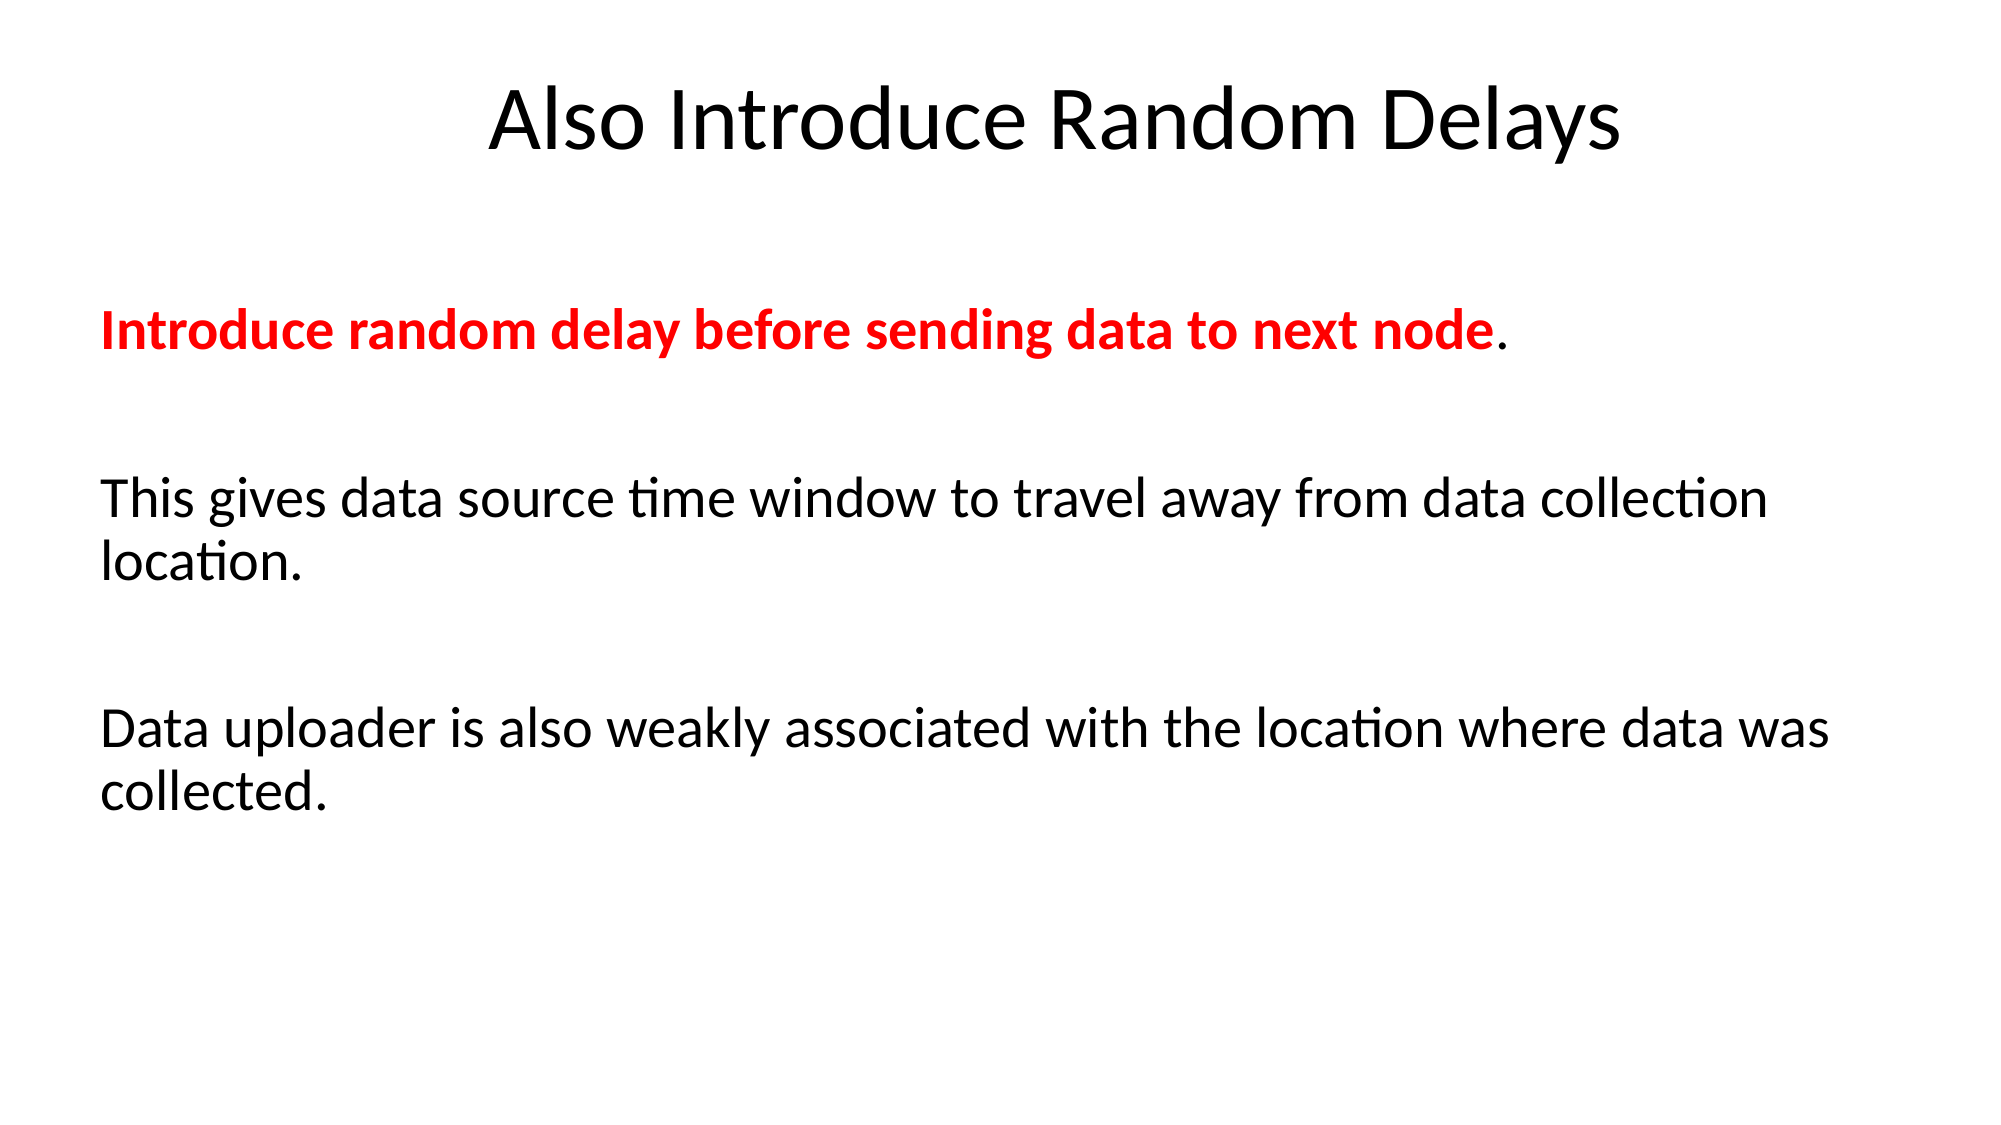

# Also Introduce Random Delays

Introduce random delay before sending data to next node.

This gives data source time window to travel away from data collection location.

Data uploader is also weakly associated with the location where data was collected.